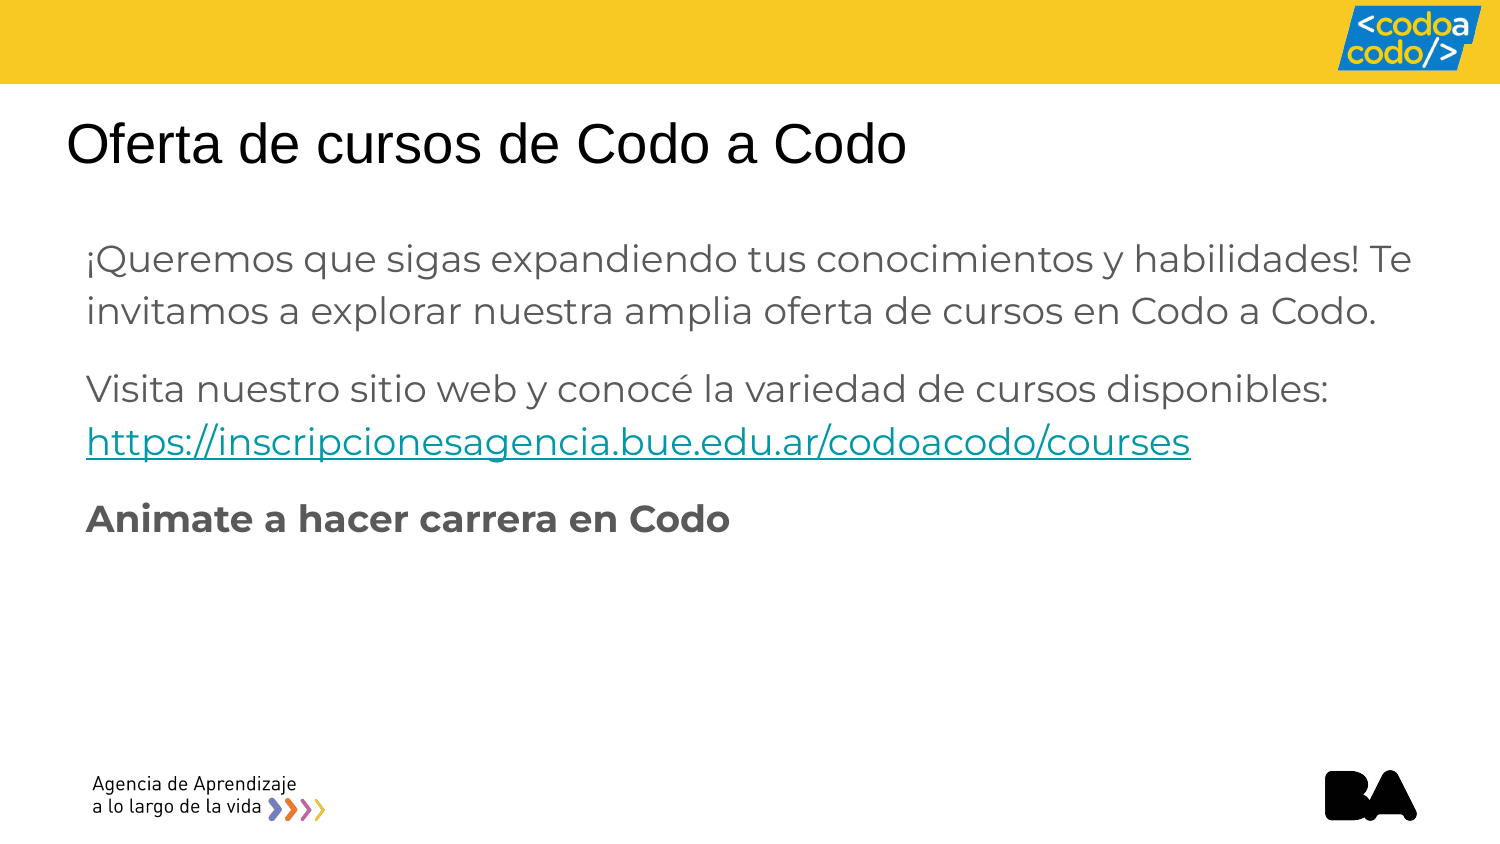

# Oferta de cursos de Codo a Codo
¡Queremos que sigas expandiendo tus conocimientos y habilidades! Te invitamos a explorar nuestra amplia oferta de cursos en Codo a Codo.
Visita nuestro sitio web y conocé la variedad de cursos disponibles: https://inscripcionesagencia.bue.edu.ar/codoacodo/courses
Animate a hacer carrera en Codo